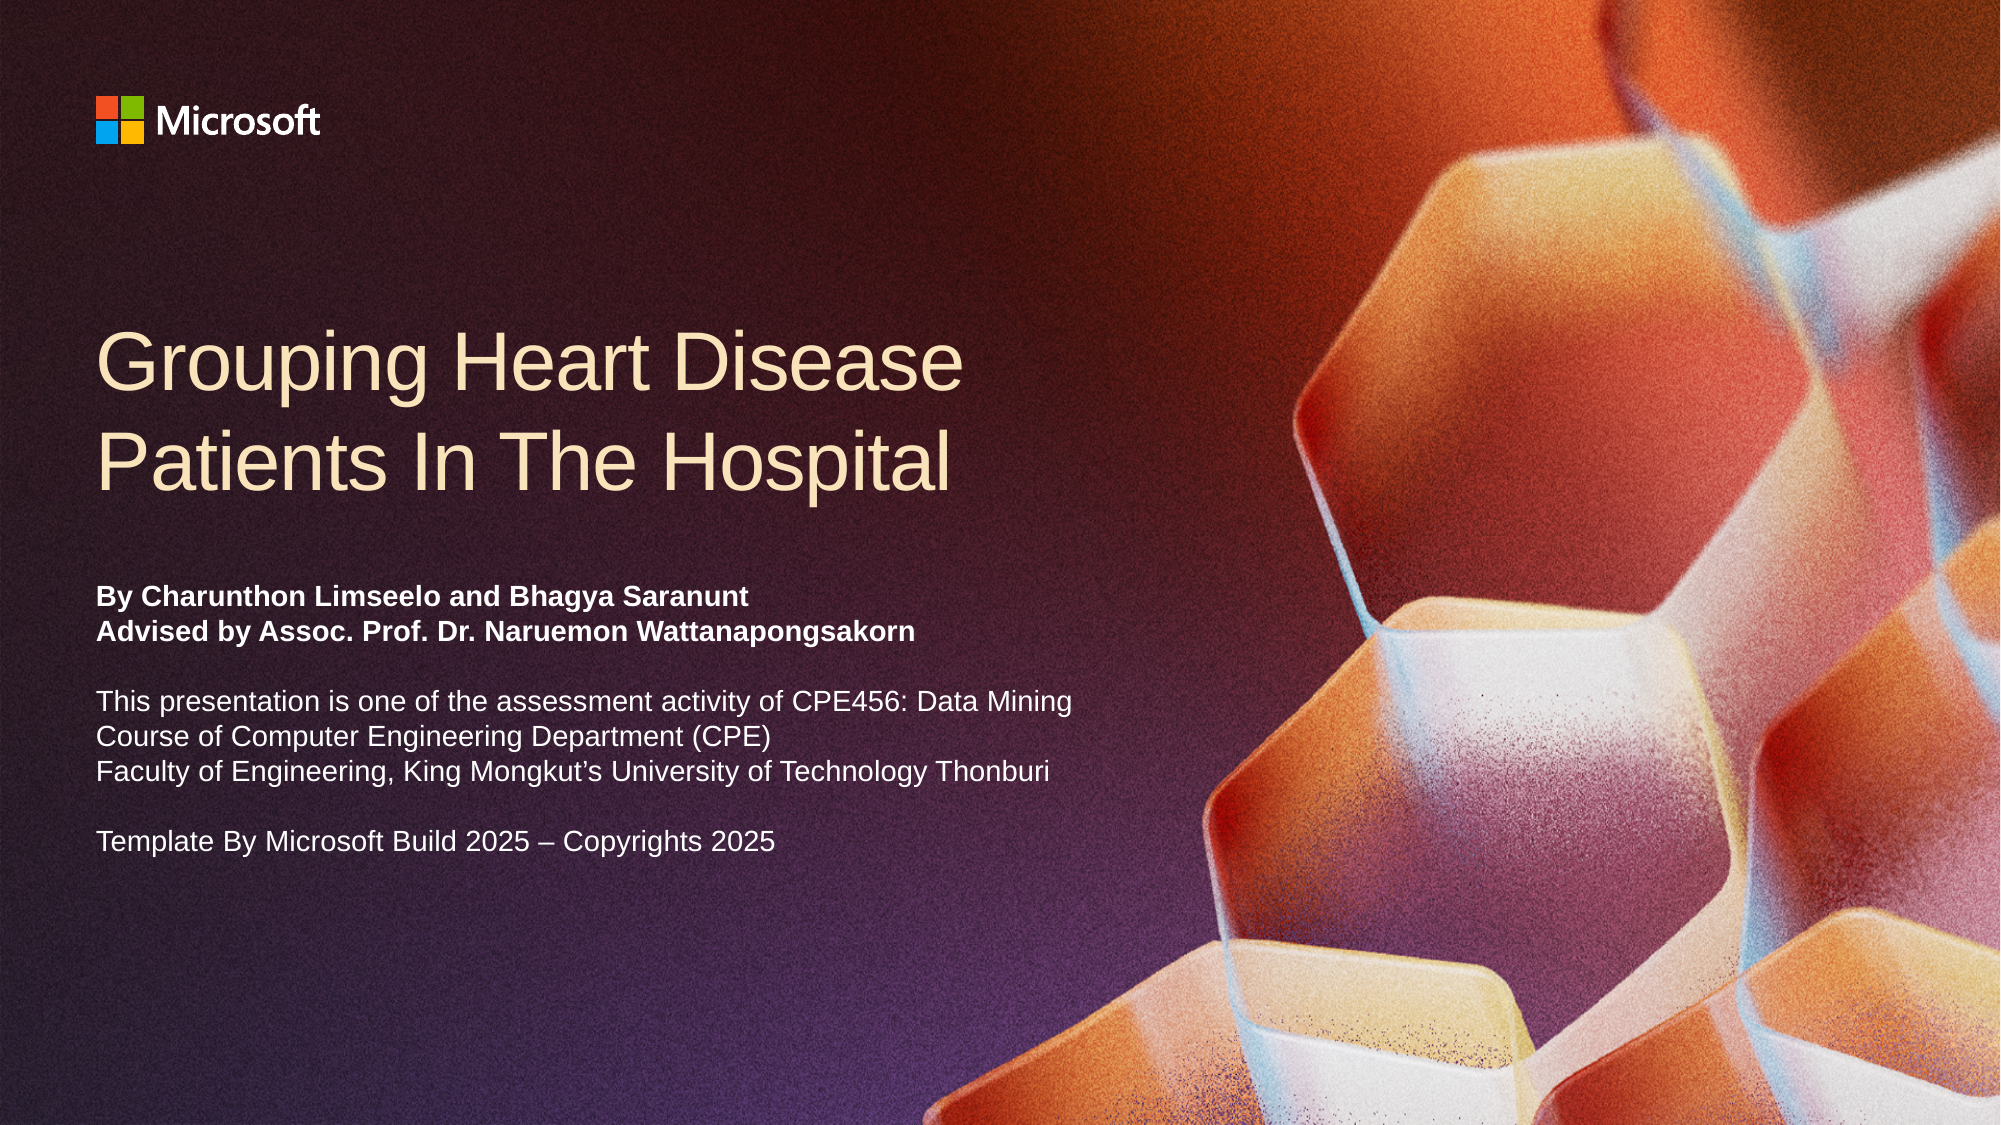

# Grouping Heart Disease Patients In The Hospital
By Charunthon Limseelo and Bhagya Saranunt
Advised by Assoc. Prof. Dr. Naruemon Wattanapongsakorn

This presentation is one of the assessment activity of CPE456: Data Mining Course of Computer Engineering Department (CPE)
Faculty of Engineering, King Mongkut’s University of Technology Thonburi

Template By Microsoft Build 2025 – Copyrights 2025